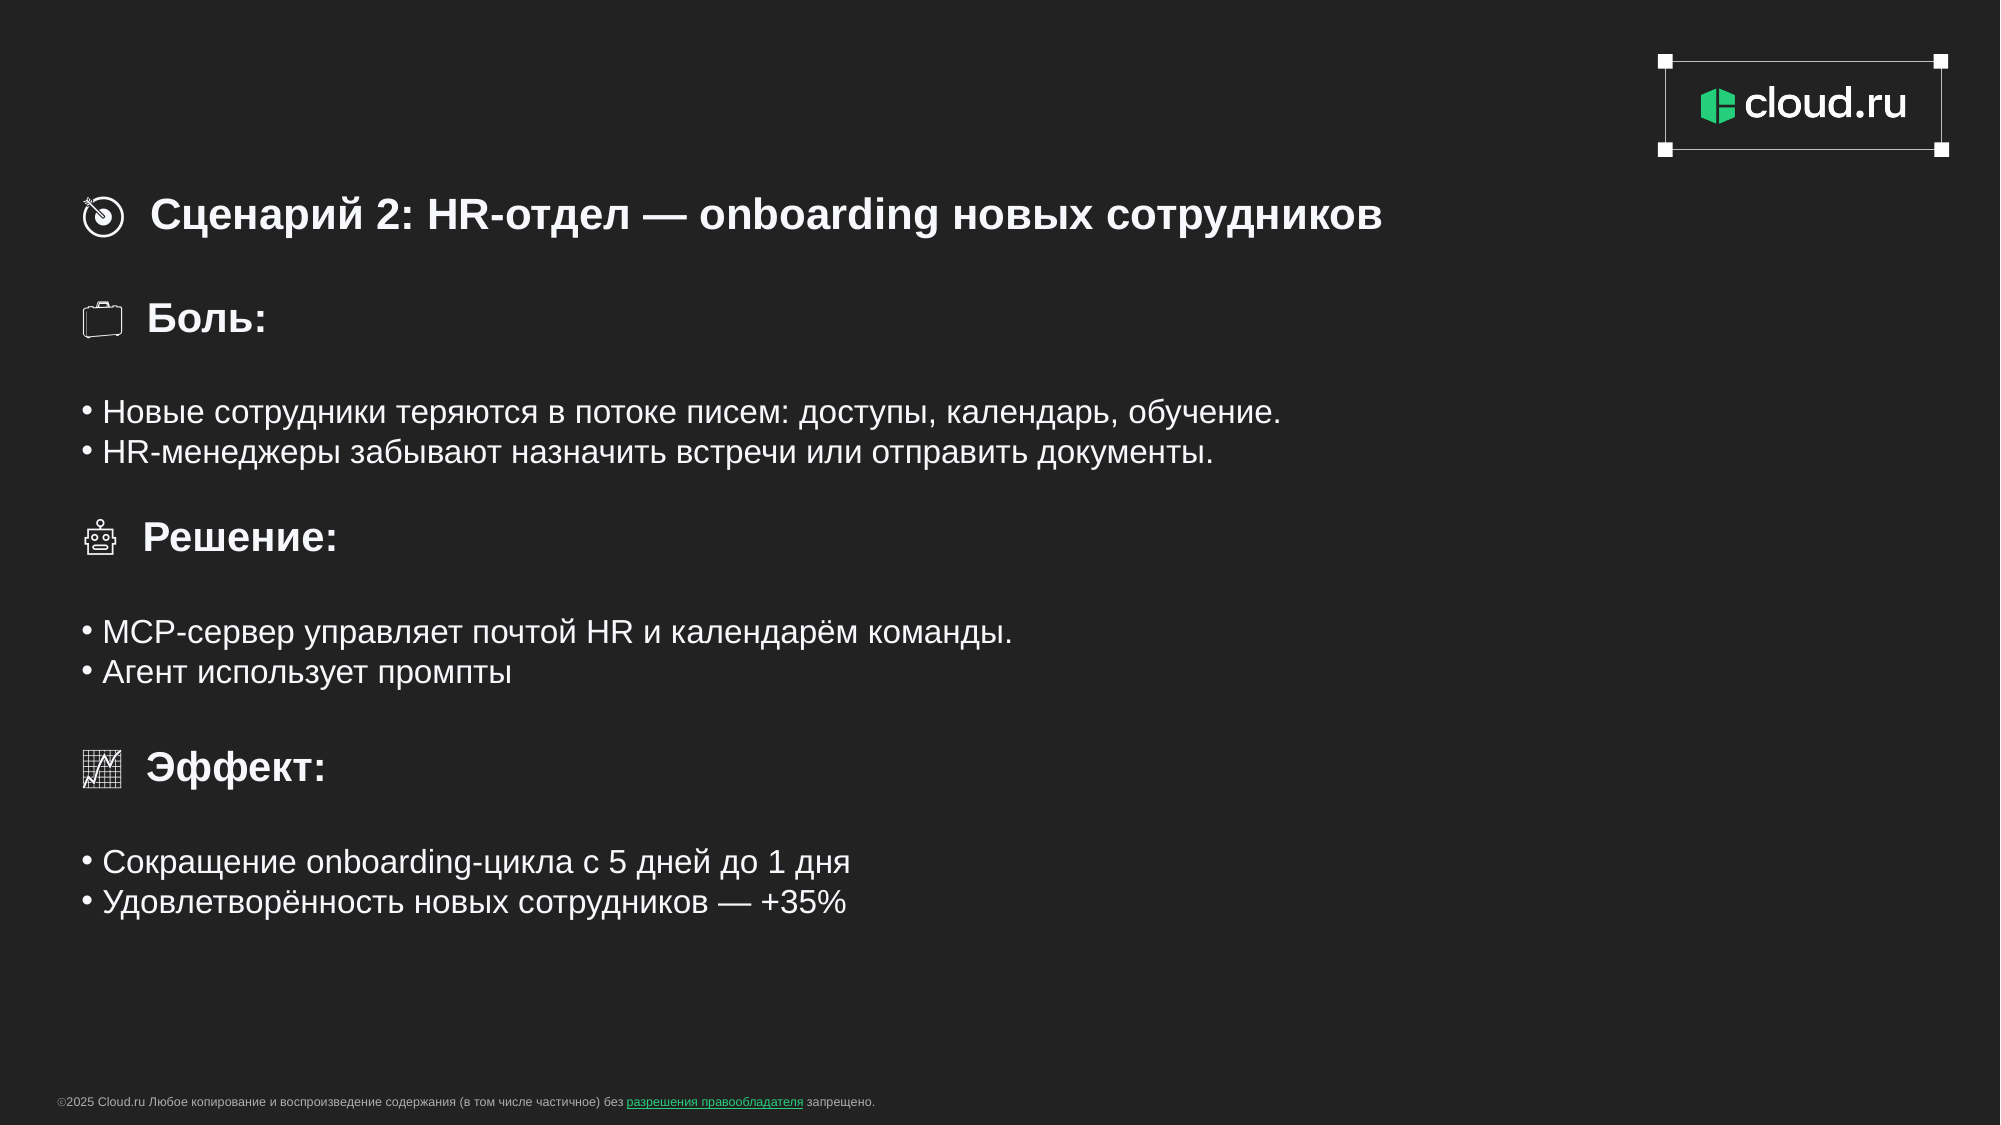

🎯  Сценарий 2: HR-отдел — onboarding новых сотрудников

💼  Боль:

 Новые сотрудники теряются в потоке писем: доступы, календарь, обучение.
 HR-менеджеры забывают назначить встречи или отправить документы.

🤖  Решение:

 MCP-сервер управляет почтой HR и календарём команды.
 Агент использует промпты

📈  Эффект:

 Сокращение onboarding-цикла с 5 дней до 1 дня
 Удовлетворённость новых сотрудников — +35%